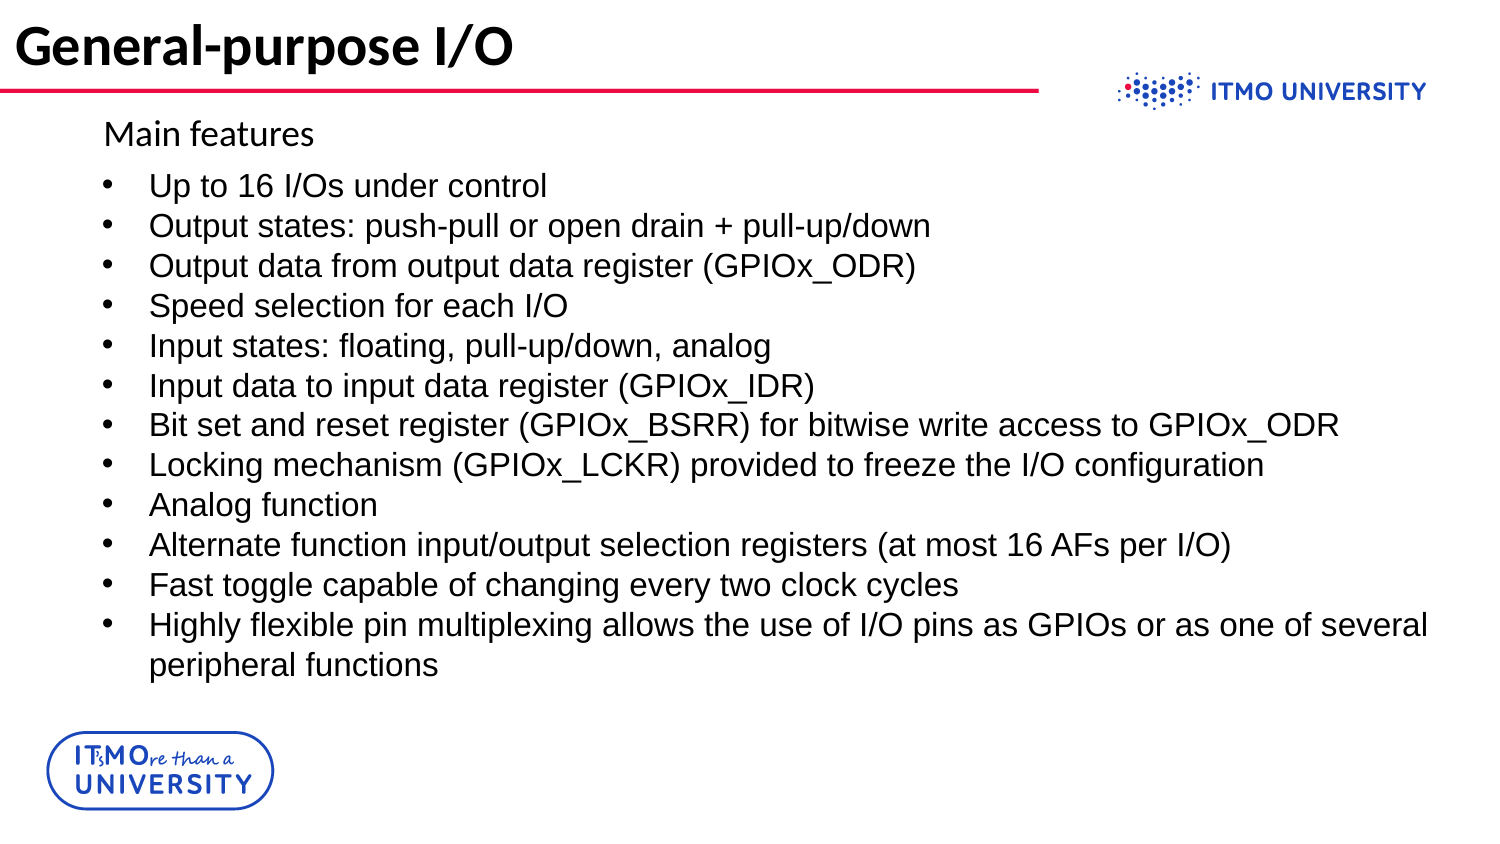

# General-purpose I/O
Main features
Up to 16 I/Os under control
Output states: push-pull or open drain + pull-up/down
Output data from output data register (GPIOx_ODR)
Speed selection for each I/O
Input states: floating, pull-up/down, analog
Input data to input data register (GPIOx_IDR)
Bit set and reset register (GPIOx_BSRR) for bitwise write access to GPIOx_ODR
Locking mechanism (GPIOx_LCKR) provided to freeze the I/O configuration
Analog function
Alternate function input/output selection registers (at most 16 AFs per I/O)
Fast toggle capable of changing every two clock cycles
Highly flexible pin multiplexing allows the use of I/O pins as GPIOs or as one of several peripheral functions